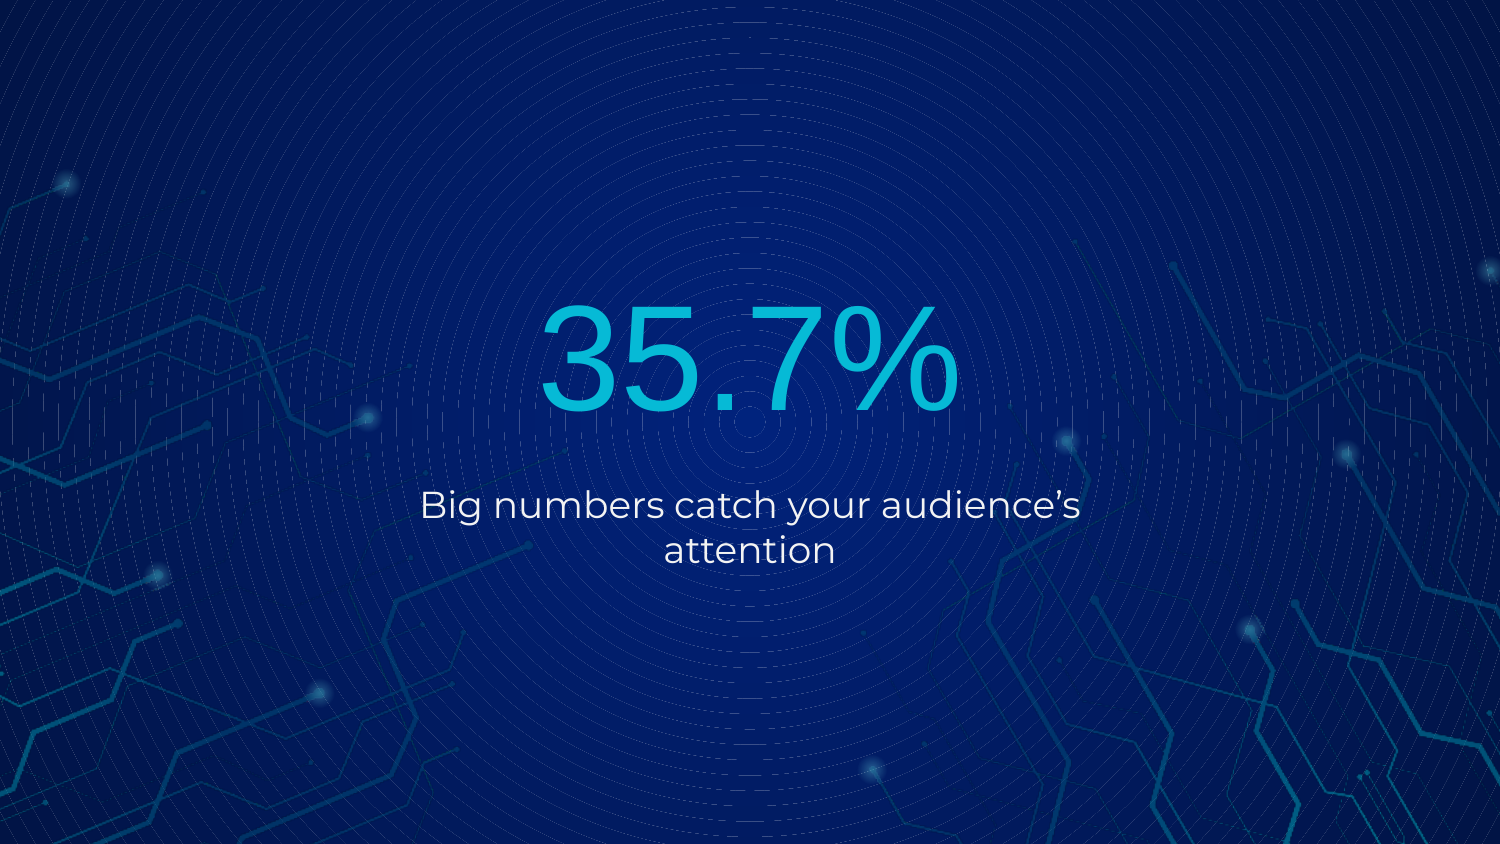

# 35.7%
Big numbers catch your audience’s attention